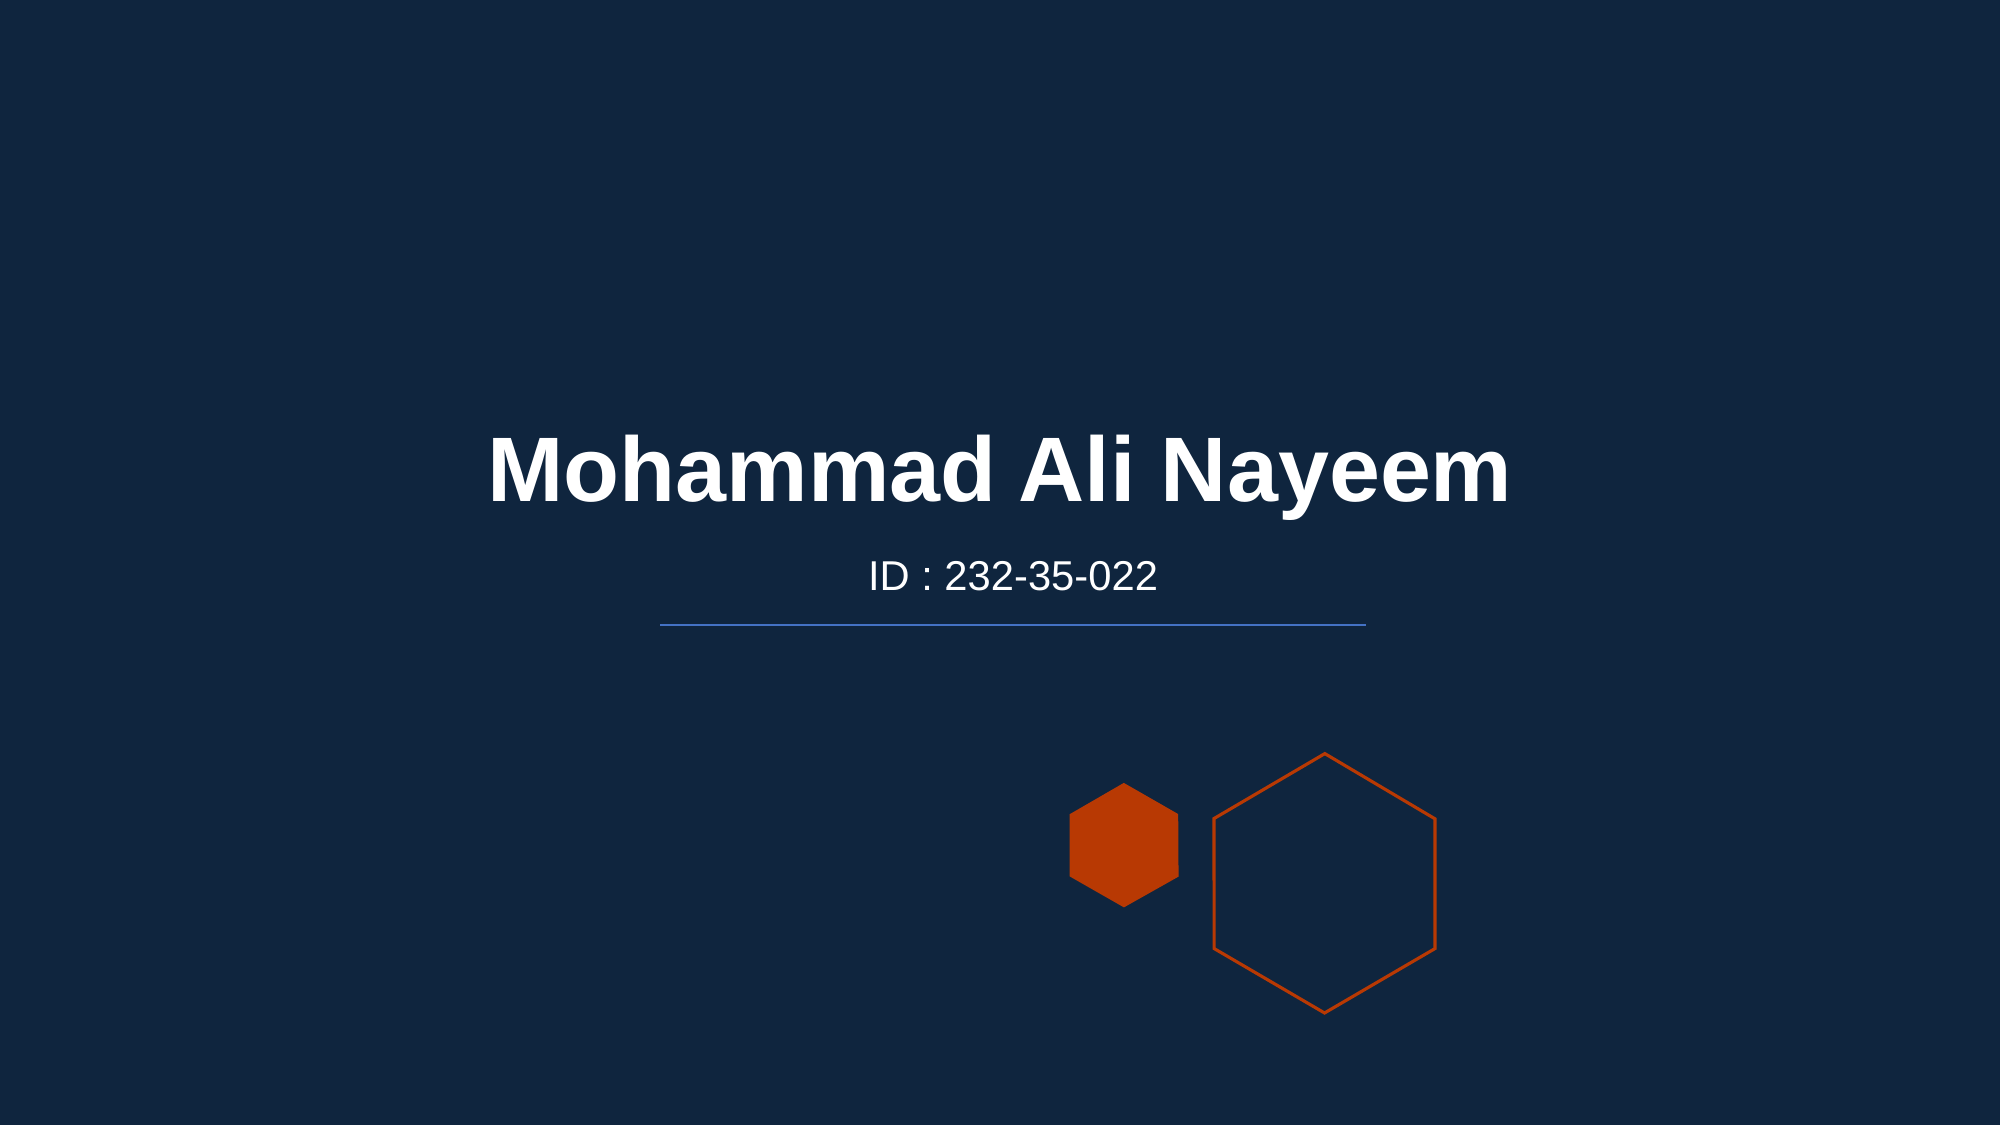

# Mohammad Ali Nayeem
ID : 232-35-022